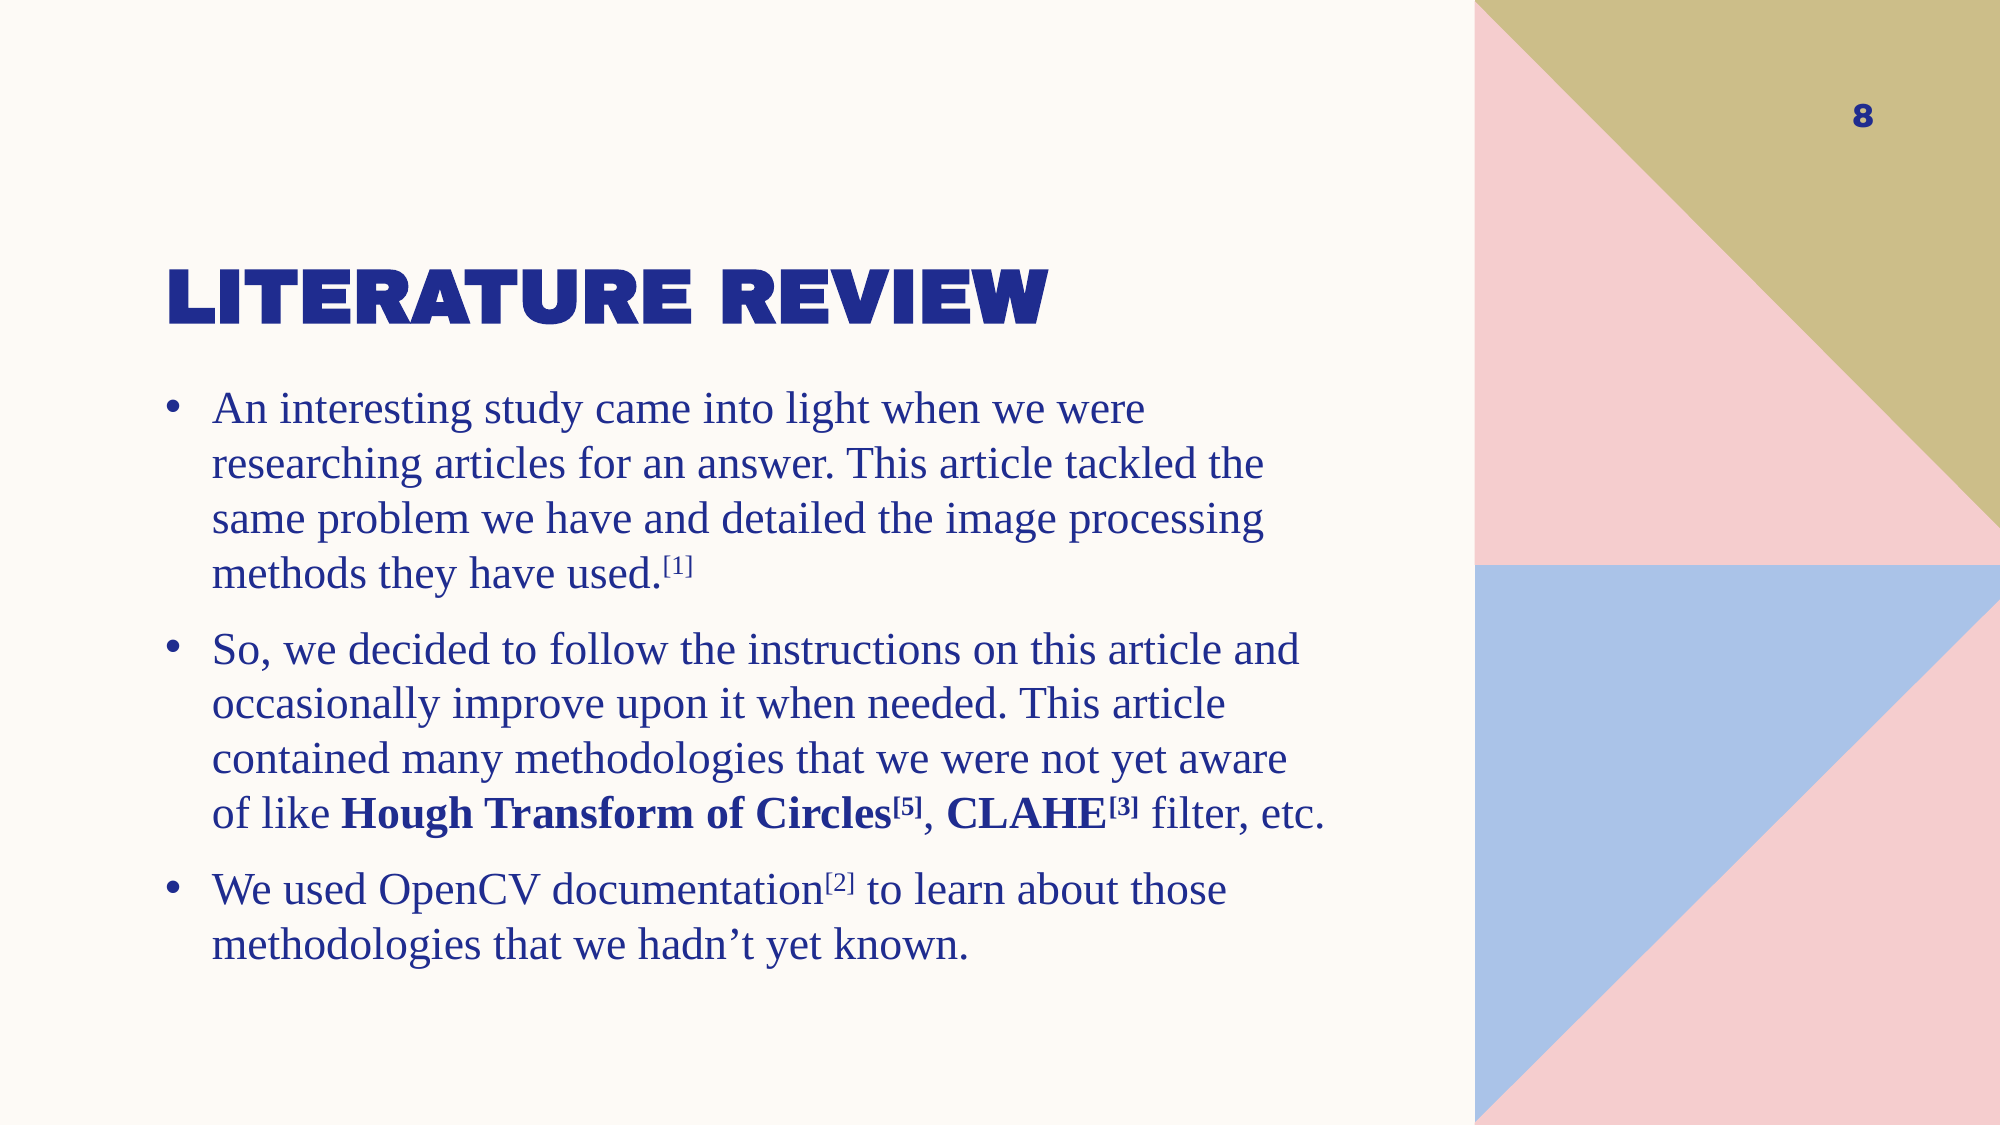

8
# LITERATURE REVIEW
An interesting study came into light when we were researching articles for an answer. This article tackled the same problem we have and detailed the image processing methods they have used.[1]
So, we decided to follow the instructions on this article and occasionally improve upon it when needed. This article contained many methodologies that we were not yet aware of like Hough Transform of Circles[5], CLAHE[3] filter, etc.
We used OpenCV documentation[2] to learn about those methodologies that we hadn’t yet known.